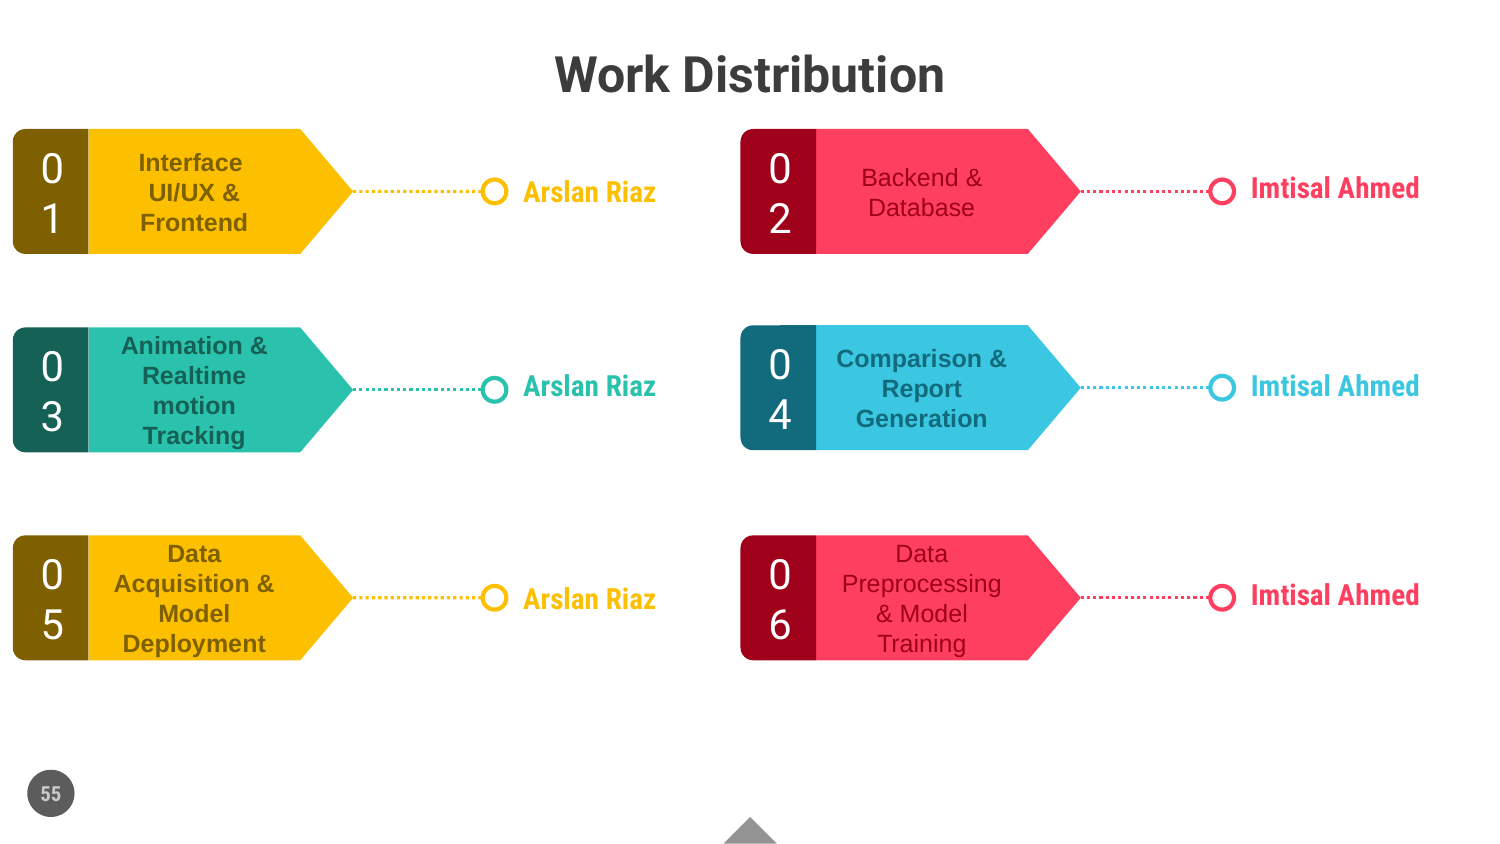

# Work Distribution
Backend & Database
Interface  UI/UX & Frontend
02
01
Imtisal Ahmed
Arslan Riaz

Comparison & Report Generation
Animation & Realtime motion Tracking
04
03
Arslan Riaz
Imtisal Ahmed

Data Preprocessing & Model Training
Data Acquisition & Model Deployment
06
05
Imtisal Ahmed
Arslan Riaz

55